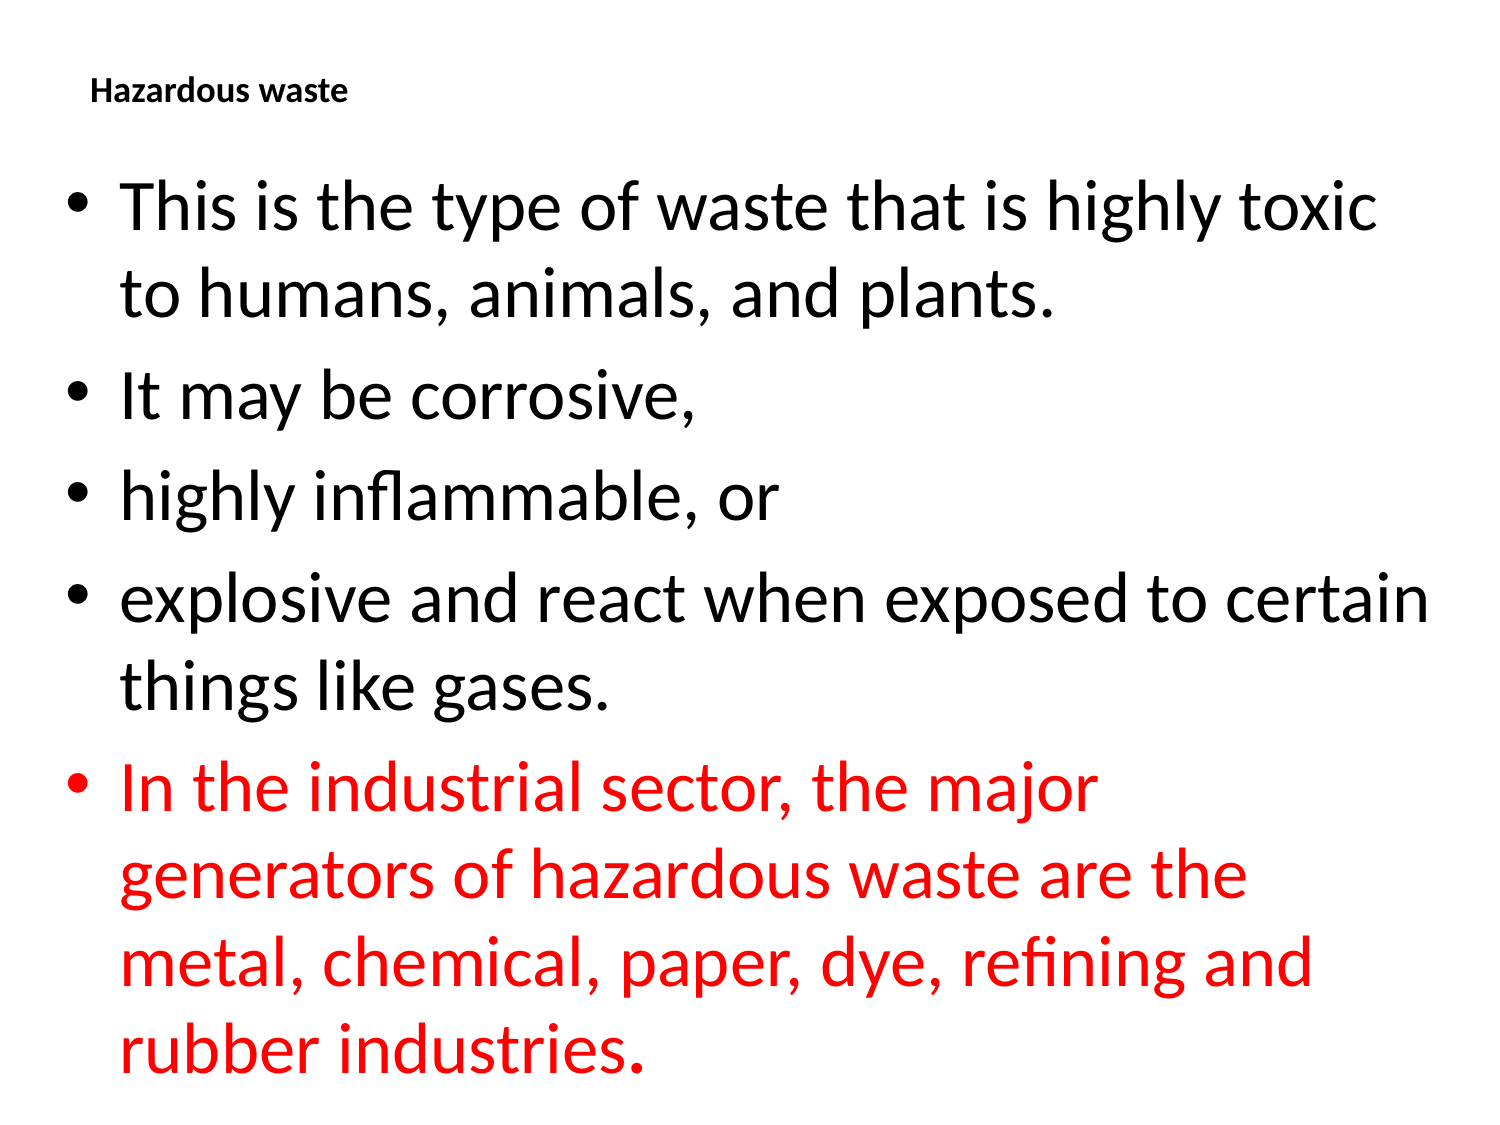

# Hazardous waste
This is the type of waste that is highly toxic to humans, animals, and plants.
It may be corrosive,
highly inflammable, or
explosive and react when exposed to certain things like gases.
In the industrial sector, the major generators of hazardous waste are the metal, chemical, paper, dye, refining and rubber industries.